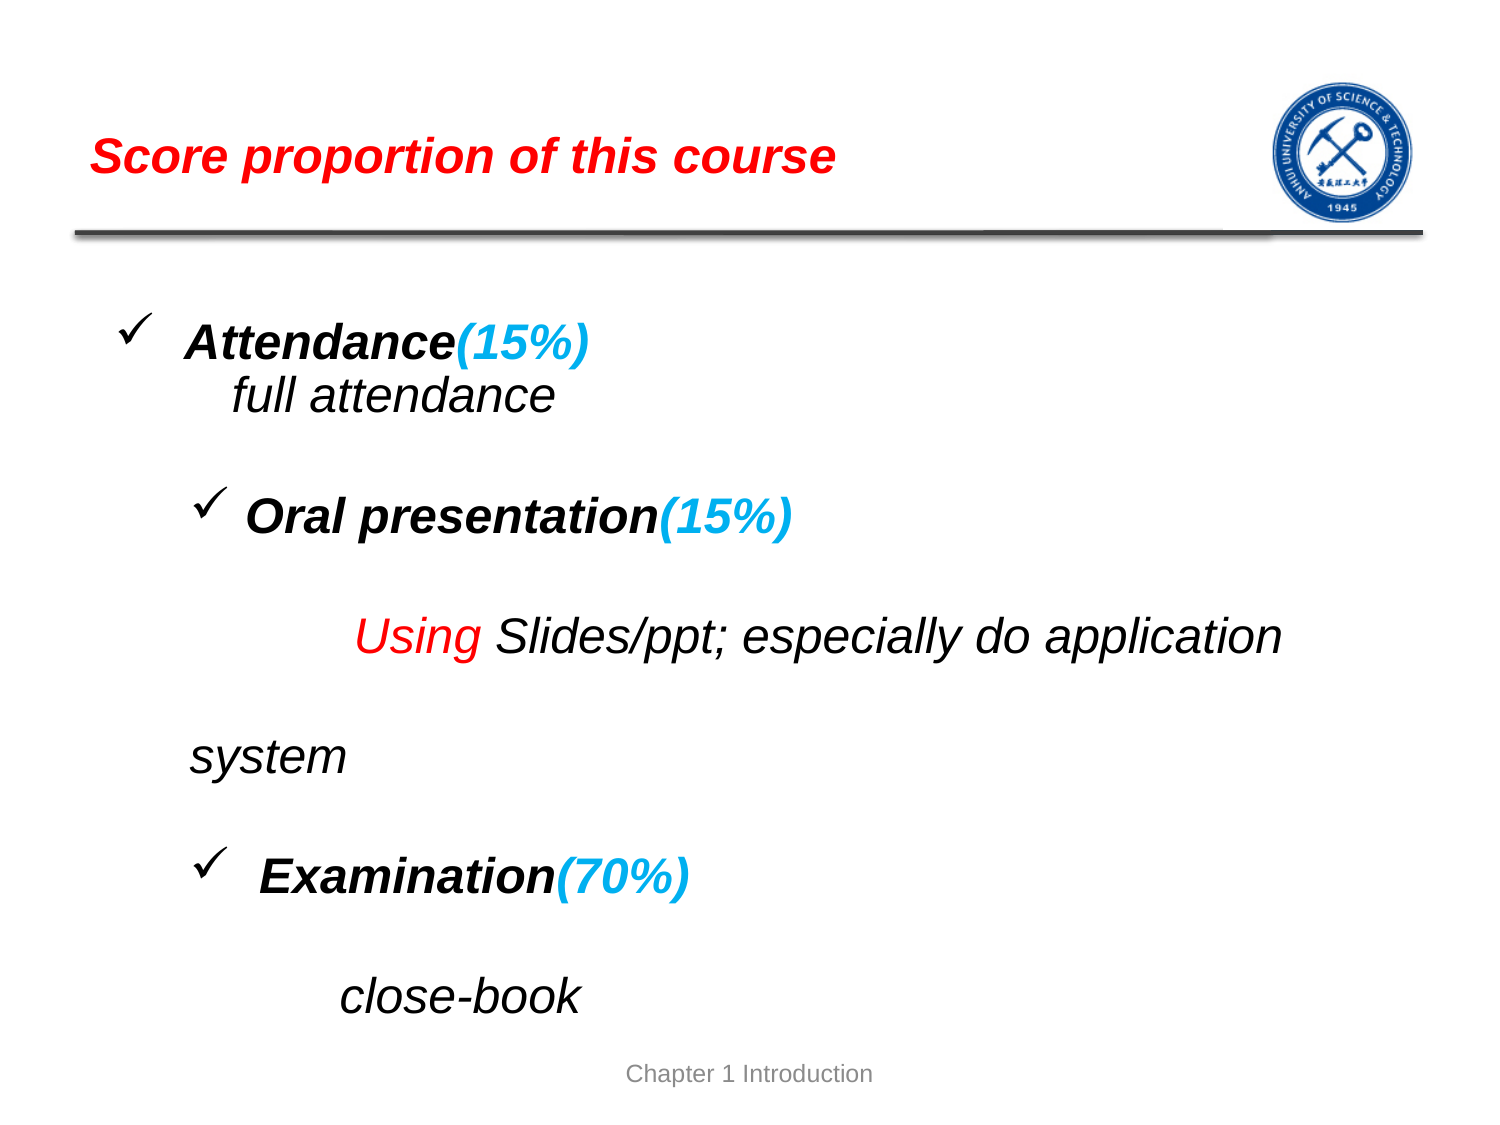

Score proportion of this course
  Attendance(15%)
   full attendance
 Oral presentation(15%)
	 Using Slides/ppt; especially do application system
  Examination(70%)
	close-book
Chapter 1 Introduction